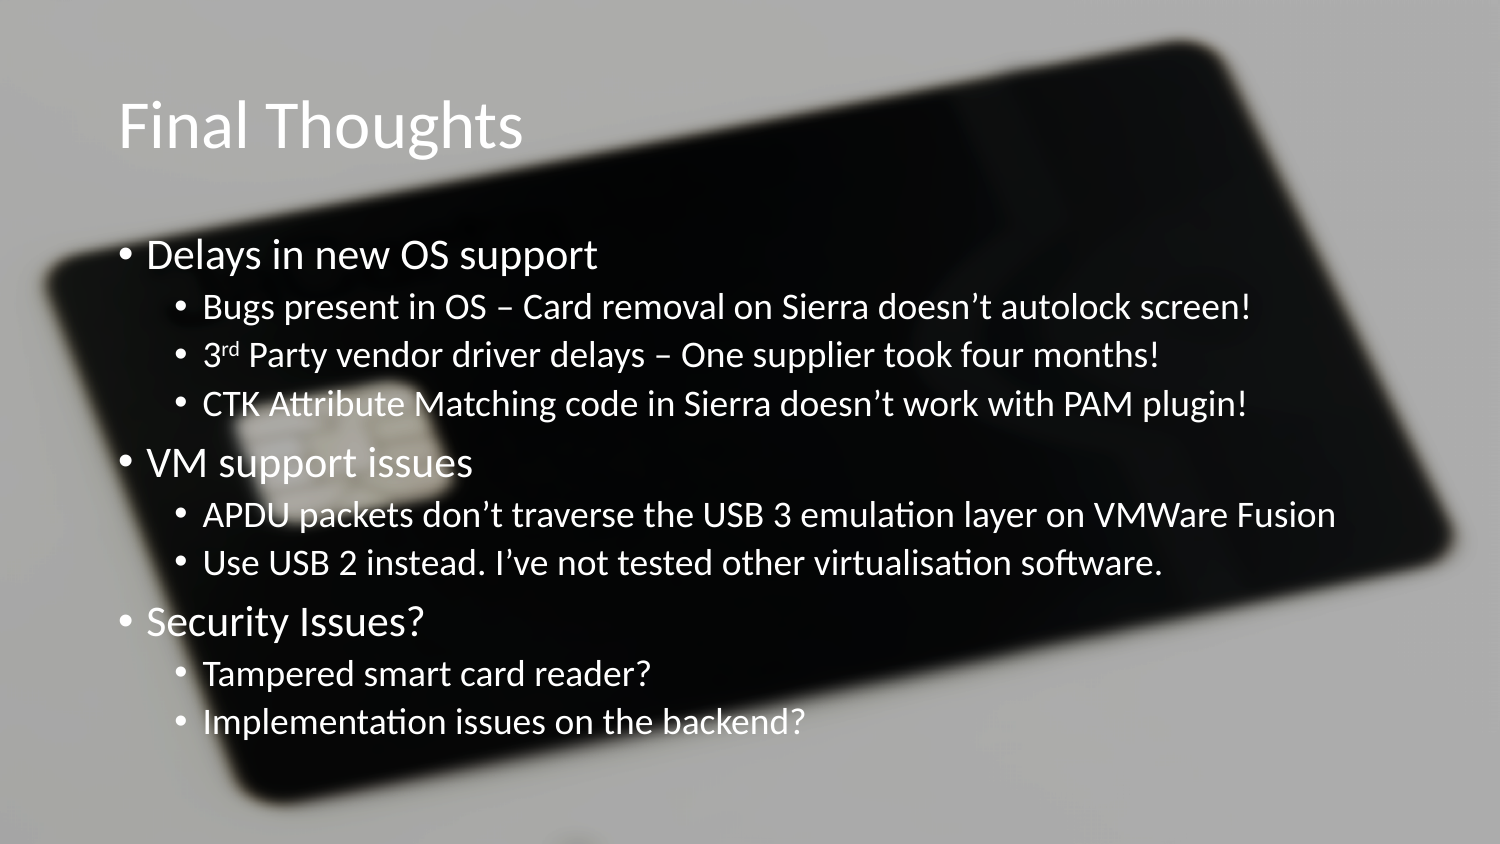

# Final Thoughts
Delays in new OS support
Bugs present in OS – Card removal on Sierra doesn’t autolock screen!
3rd Party vendor driver delays – One supplier took four months!
CTK Attribute Matching code in Sierra doesn’t work with PAM plugin!
VM support issues
APDU packets don’t traverse the USB 3 emulation layer on VMWare Fusion
Use USB 2 instead. I’ve not tested other virtualisation software.
Security Issues?
Tampered smart card reader?
Implementation issues on the backend?